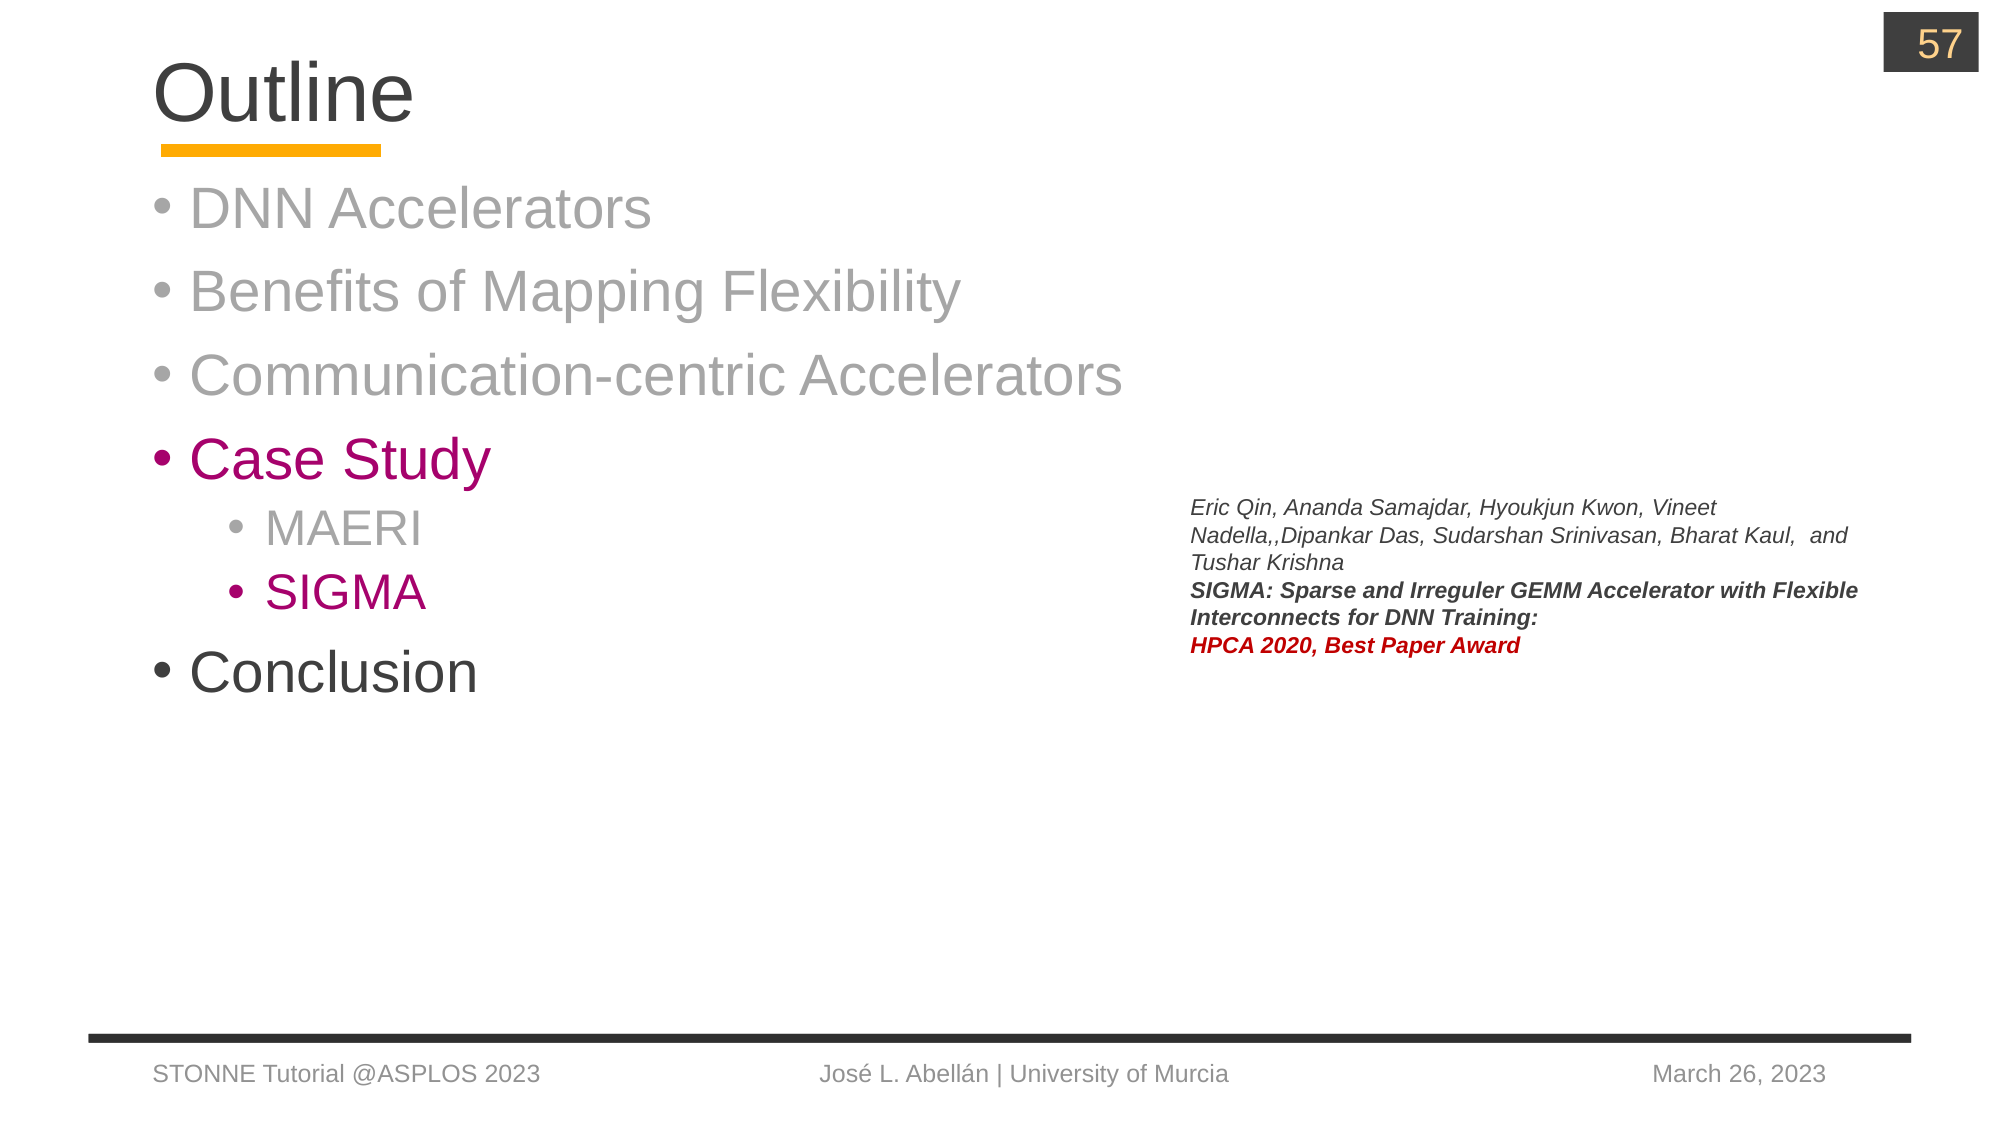

57
# Outline
DNN Accelerators
Benefits of Mapping Flexibility
Communication-centric Accelerators
Case Study
MAERI
SIGMA
Conclusion
Eric Qin, Ananda Samajdar, Hyoukjun Kwon, Vineet Nadella,,Dipankar Das, Sudarshan Srinivasan, Bharat Kaul,  and Tushar Krishna
SIGMA: Sparse and Irreguler GEMM Accelerator with Flexible Interconnects for DNN Training:
HPCA 2020, Best Paper Award
STONNE Tutorial @ASPLOS 2023                                        José L. Abellán | University of Murcia
March 26, 2023